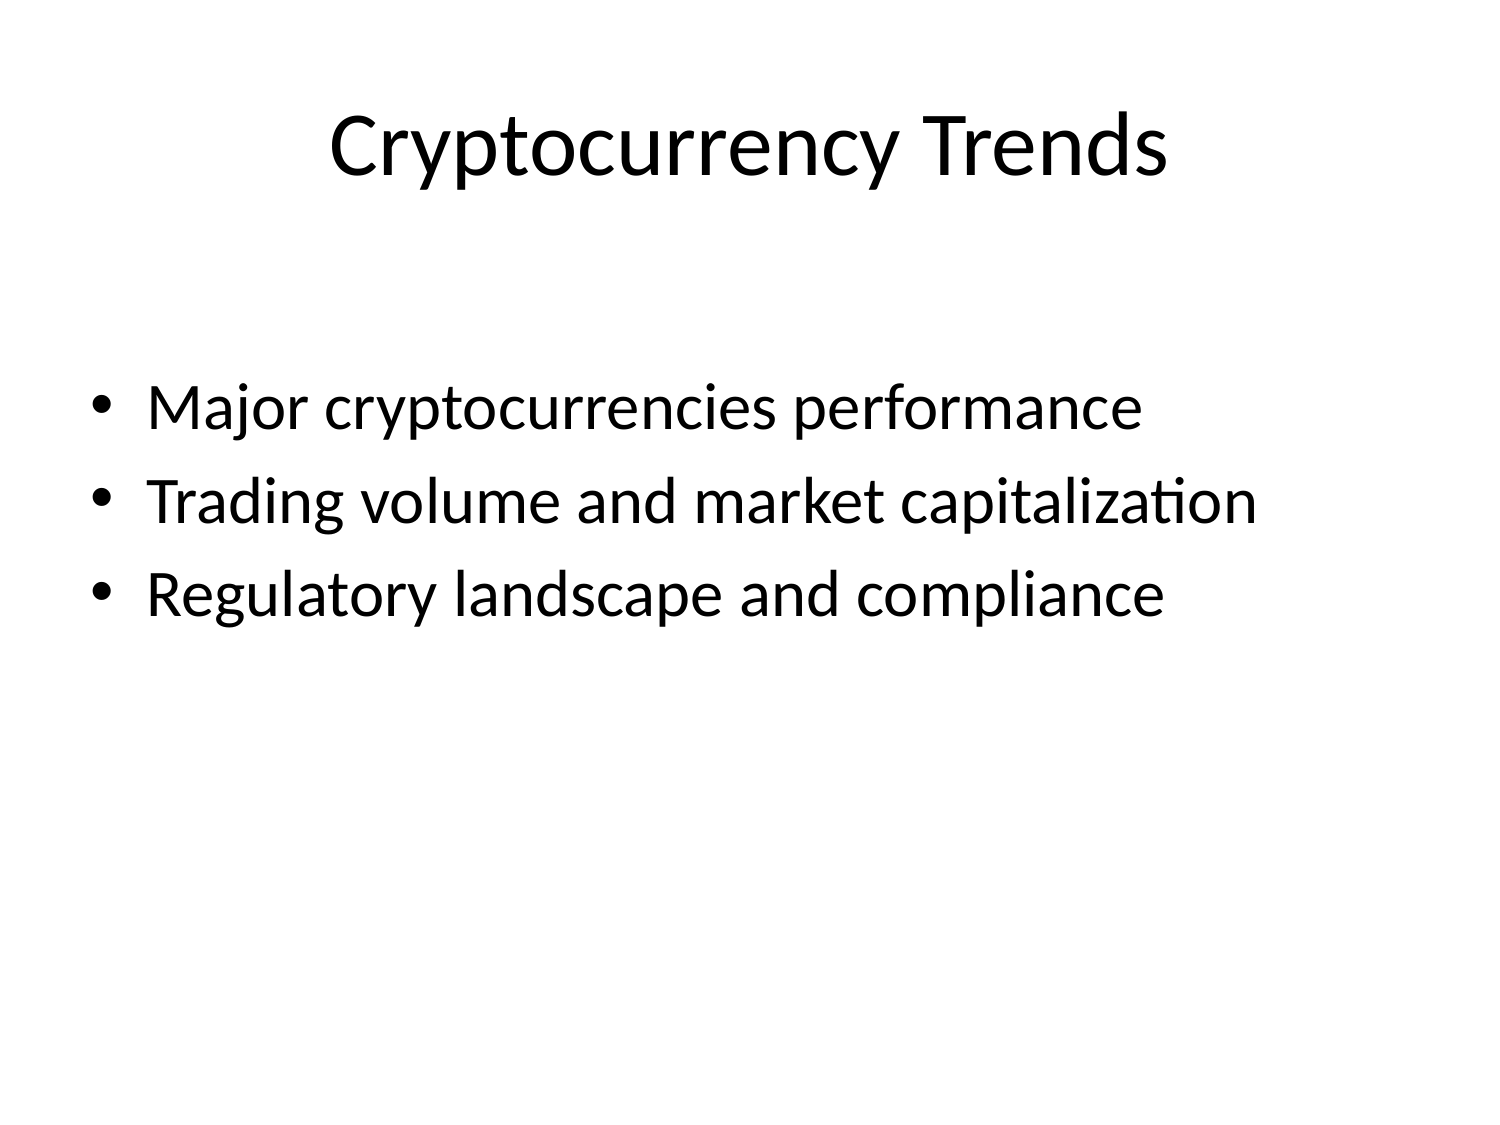

# Cryptocurrency Trends

Major cryptocurrencies performance
Trading volume and market capitalization
Regulatory landscape and compliance